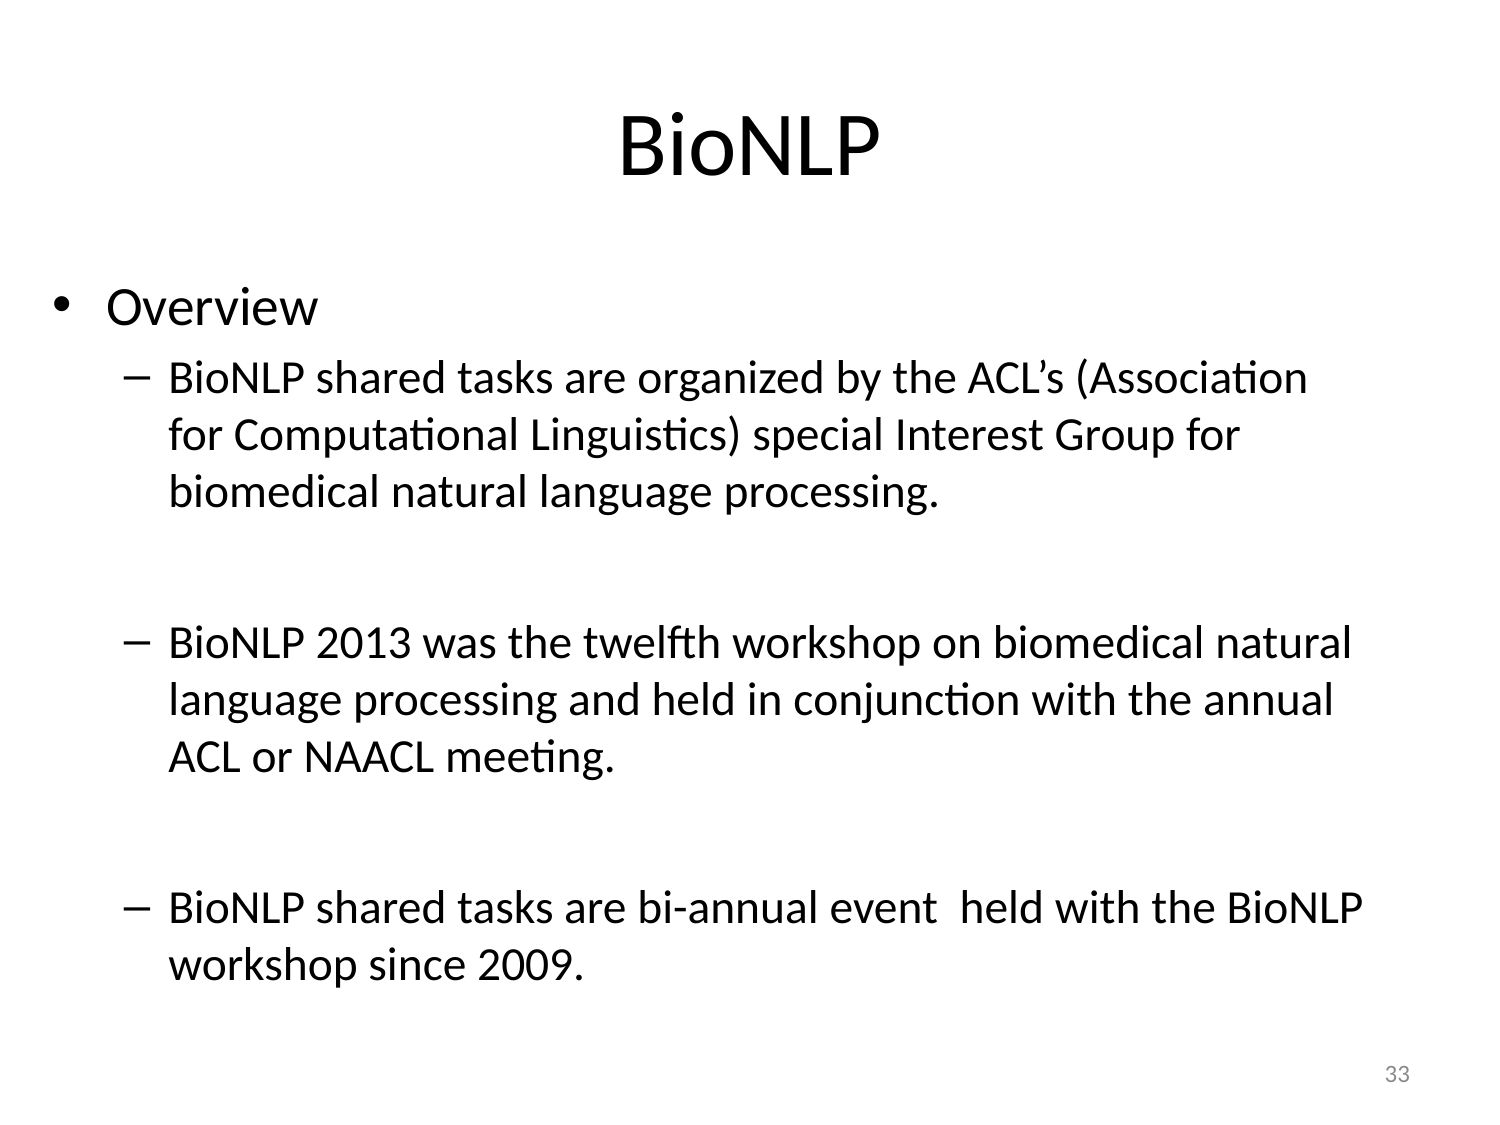

# BioNLP
Overview
BioNLP shared tasks are organized by the ACL’s (Association for Computational Linguistics) special Interest Group for biomedical natural language processing.

BioNLP 2013 was the twelfth workshop on biomedical natural language processing and held in conjunction with the annual ACL or NAACL meeting.

BioNLP shared tasks are bi-annual event  held with the BioNLP workshop since 2009.
33